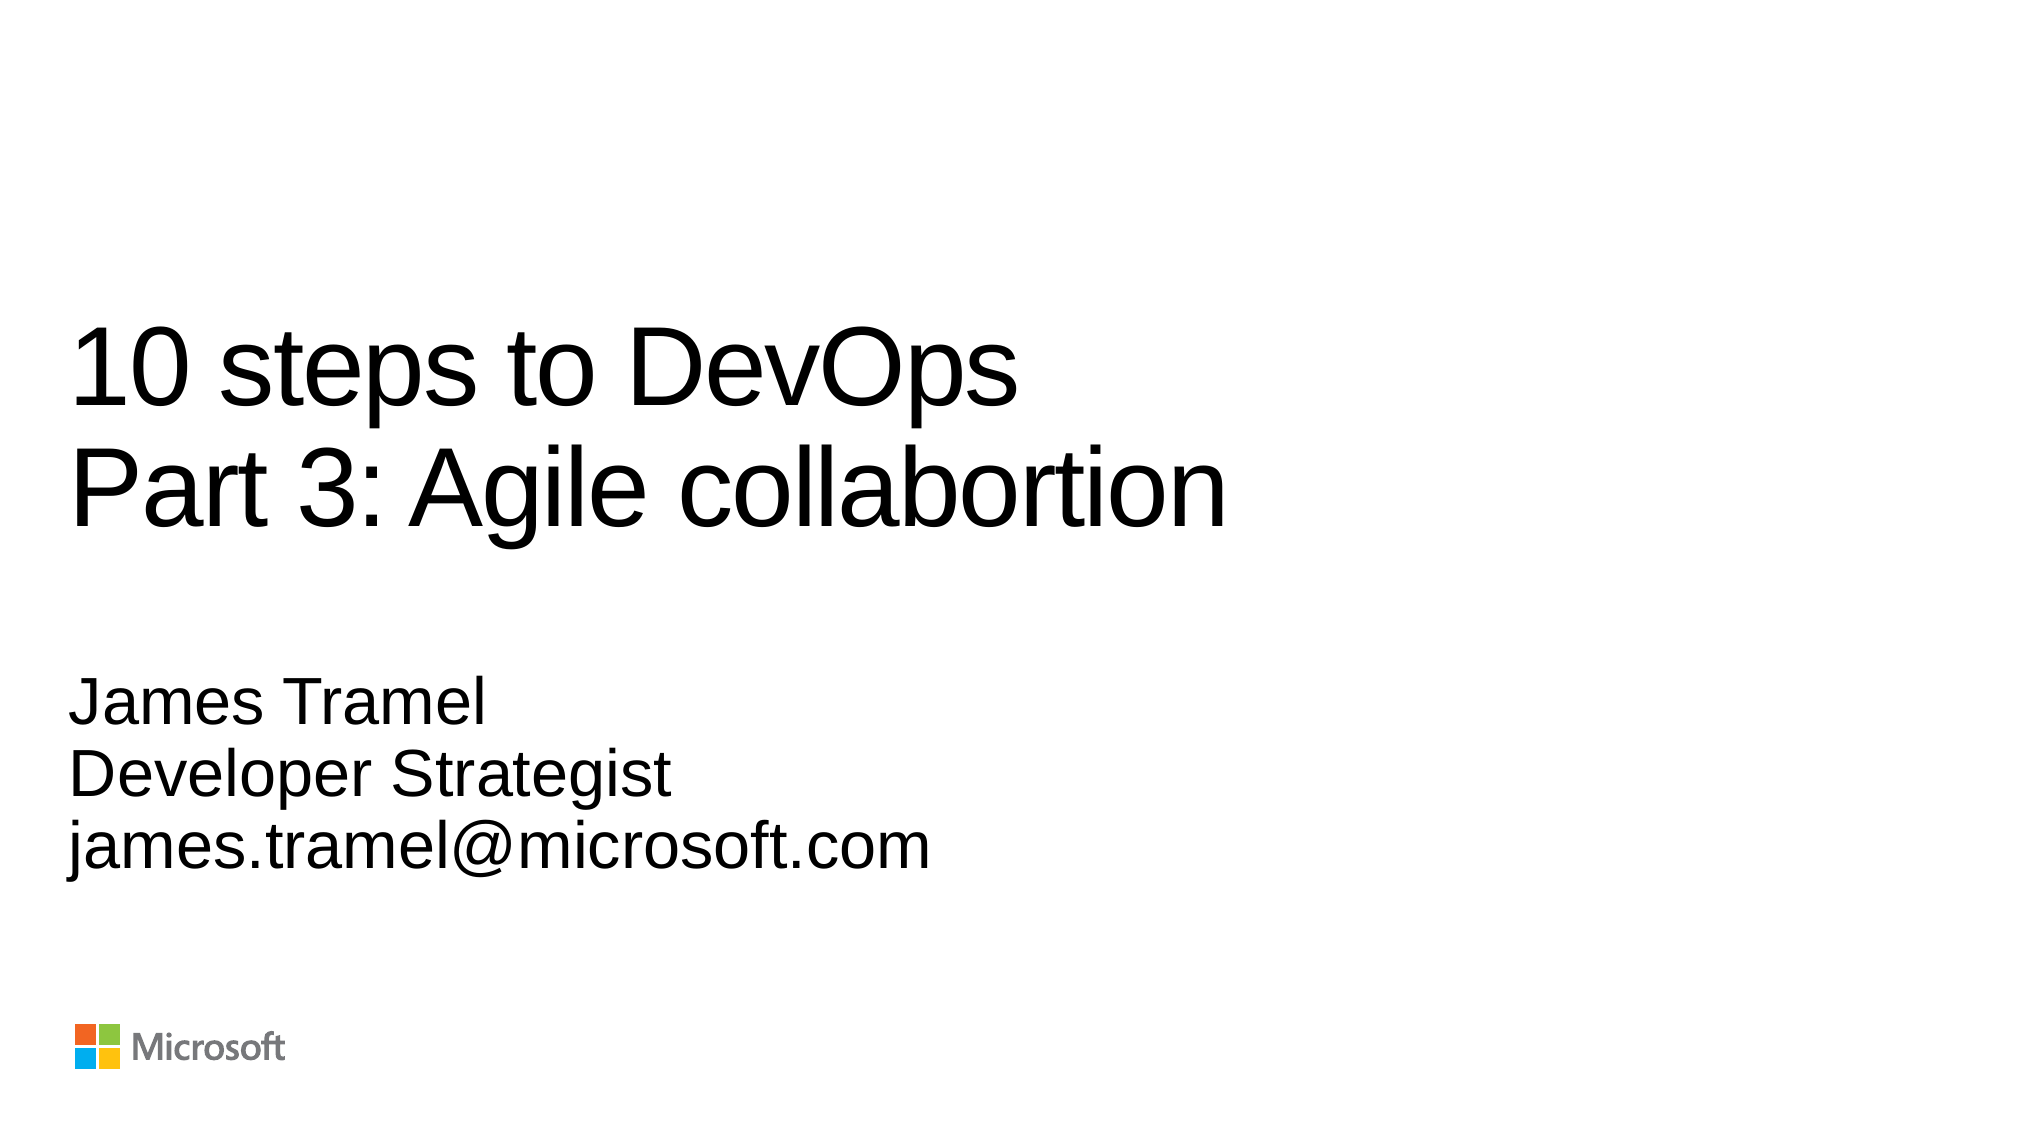

# 10 steps to DevOps Part 3: Agile collabortion
James Tramel
Developer Strategist
james.tramel@microsoft.com